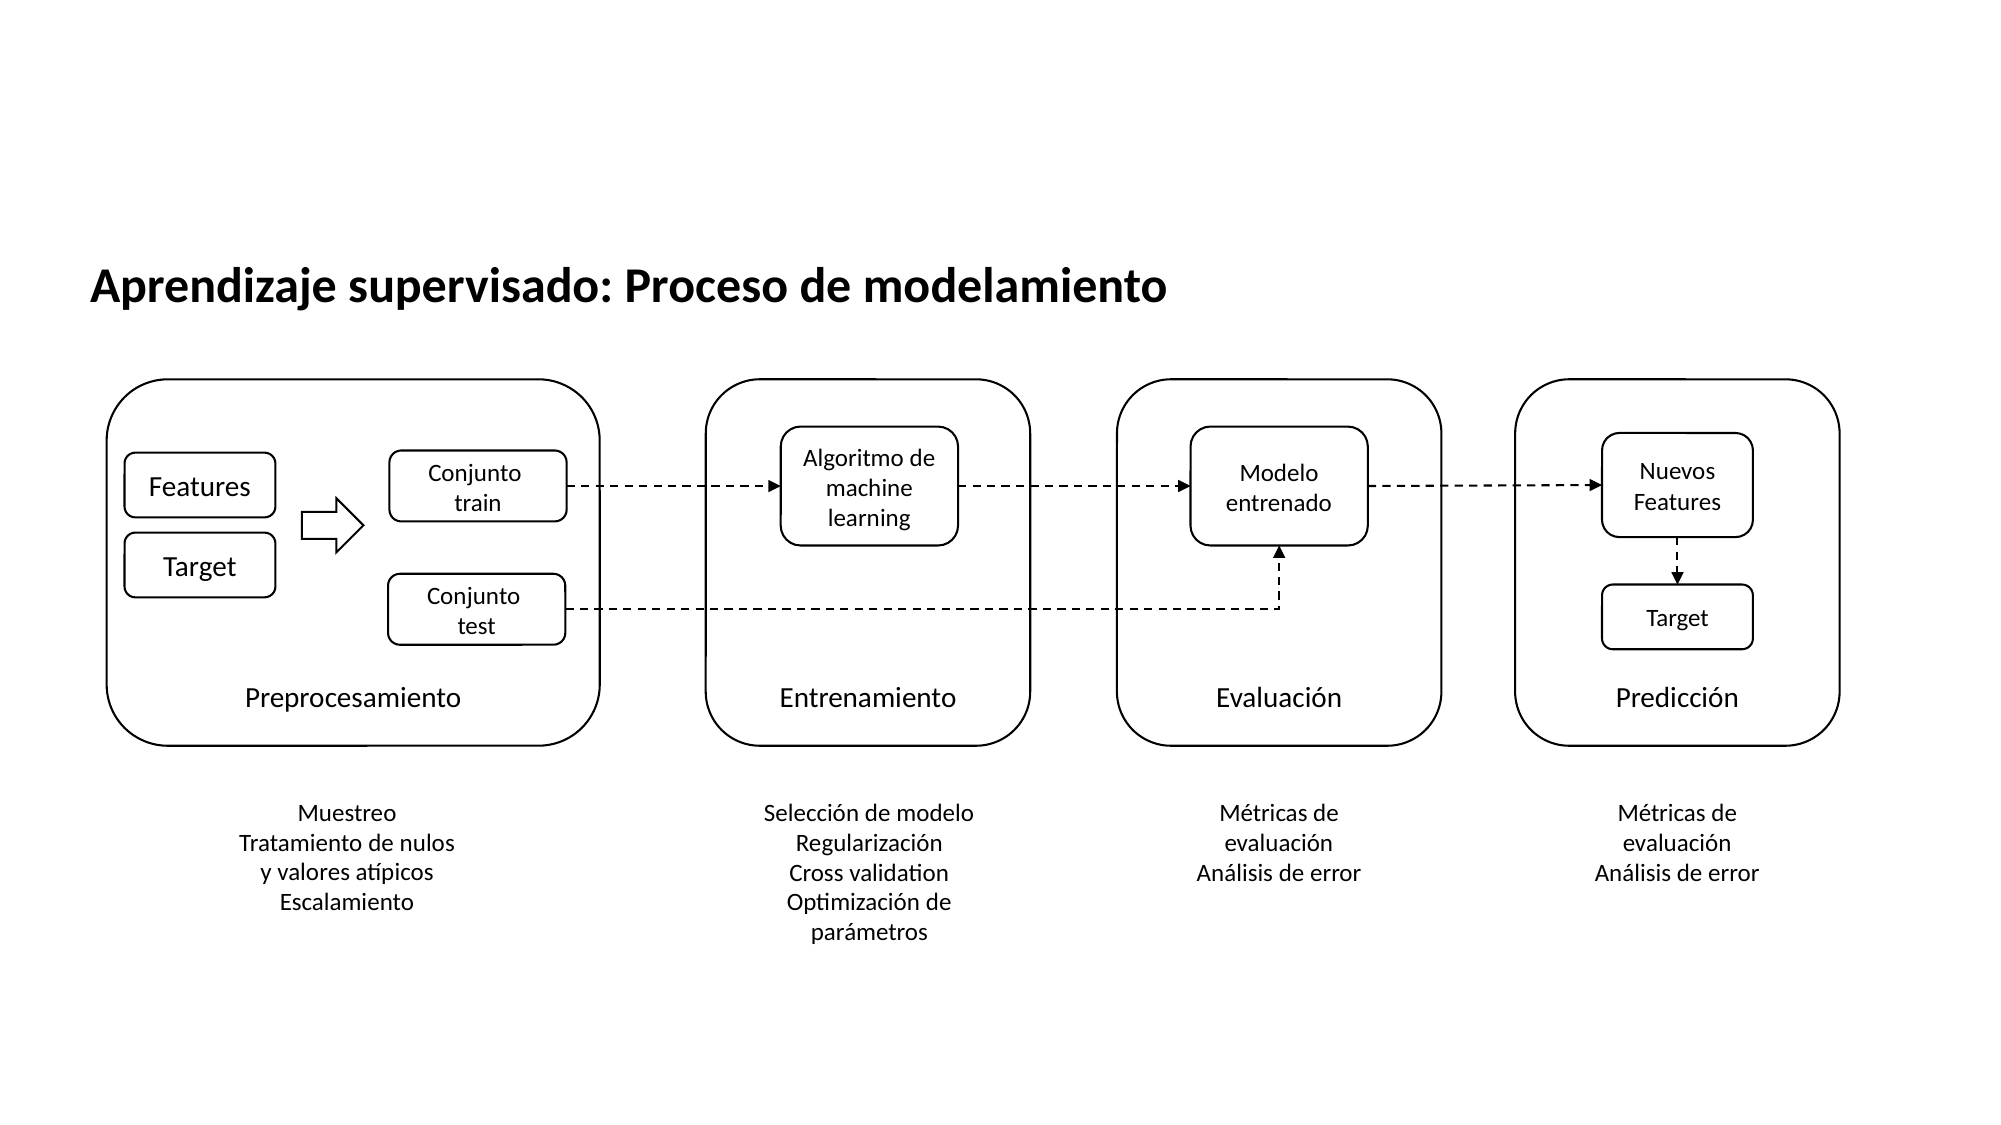

Aprendizaje supervisado: Proceso de modelamiento

Algoritmo de machine learning
Modelo entrenado
Nuevos Features
Conjunto
train
Features

Target
Conjunto
test
Target
Preprocesamiento
Entrenamiento
Evaluación
Predicción
Métricas de evaluación
Análisis de error
Métricas de evaluación
Análisis de error
Selección de modelo
Regularización
Cross validation
Optimización de parámetros
Muestreo
Tratamiento de nulos y valores atípicos
Escalamiento